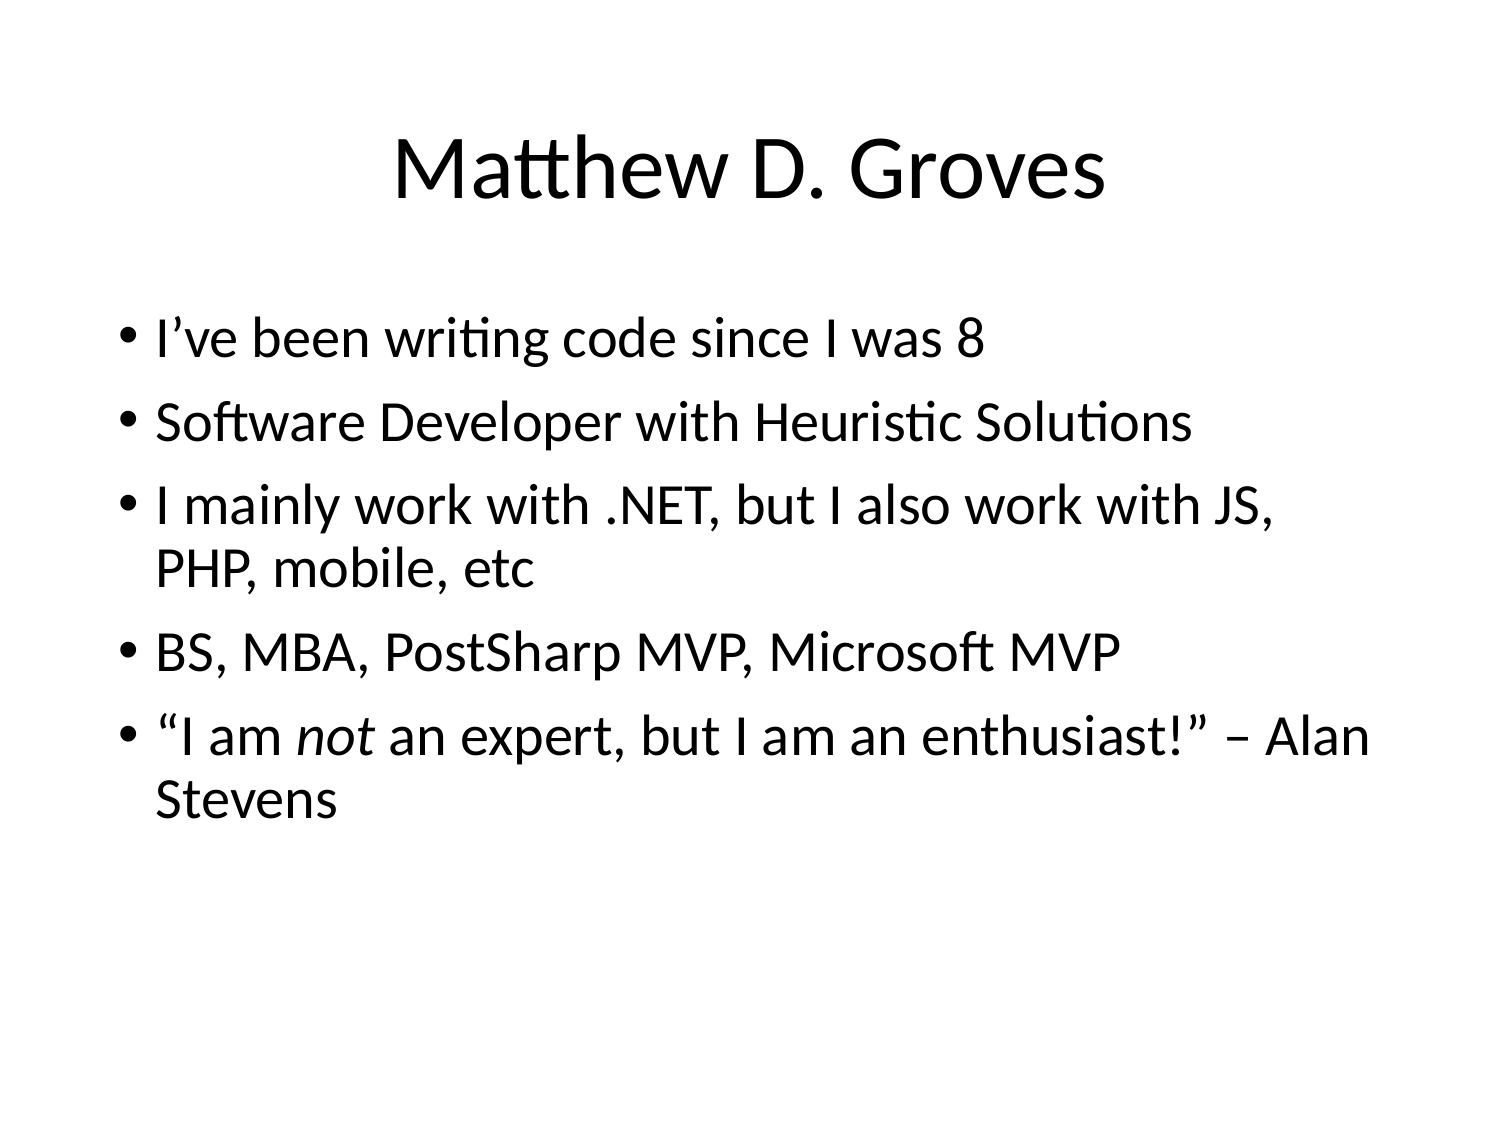

# Matthew D. Groves
I’ve been writing code since I was 8
Software Developer with Heuristic Solutions
I mainly work with .NET, but I also work with JS, PHP, mobile, etc
BS, MBA, PostSharp MVP, Microsoft MVP
“I am not an expert, but I am an enthusiast!” – Alan Stevens